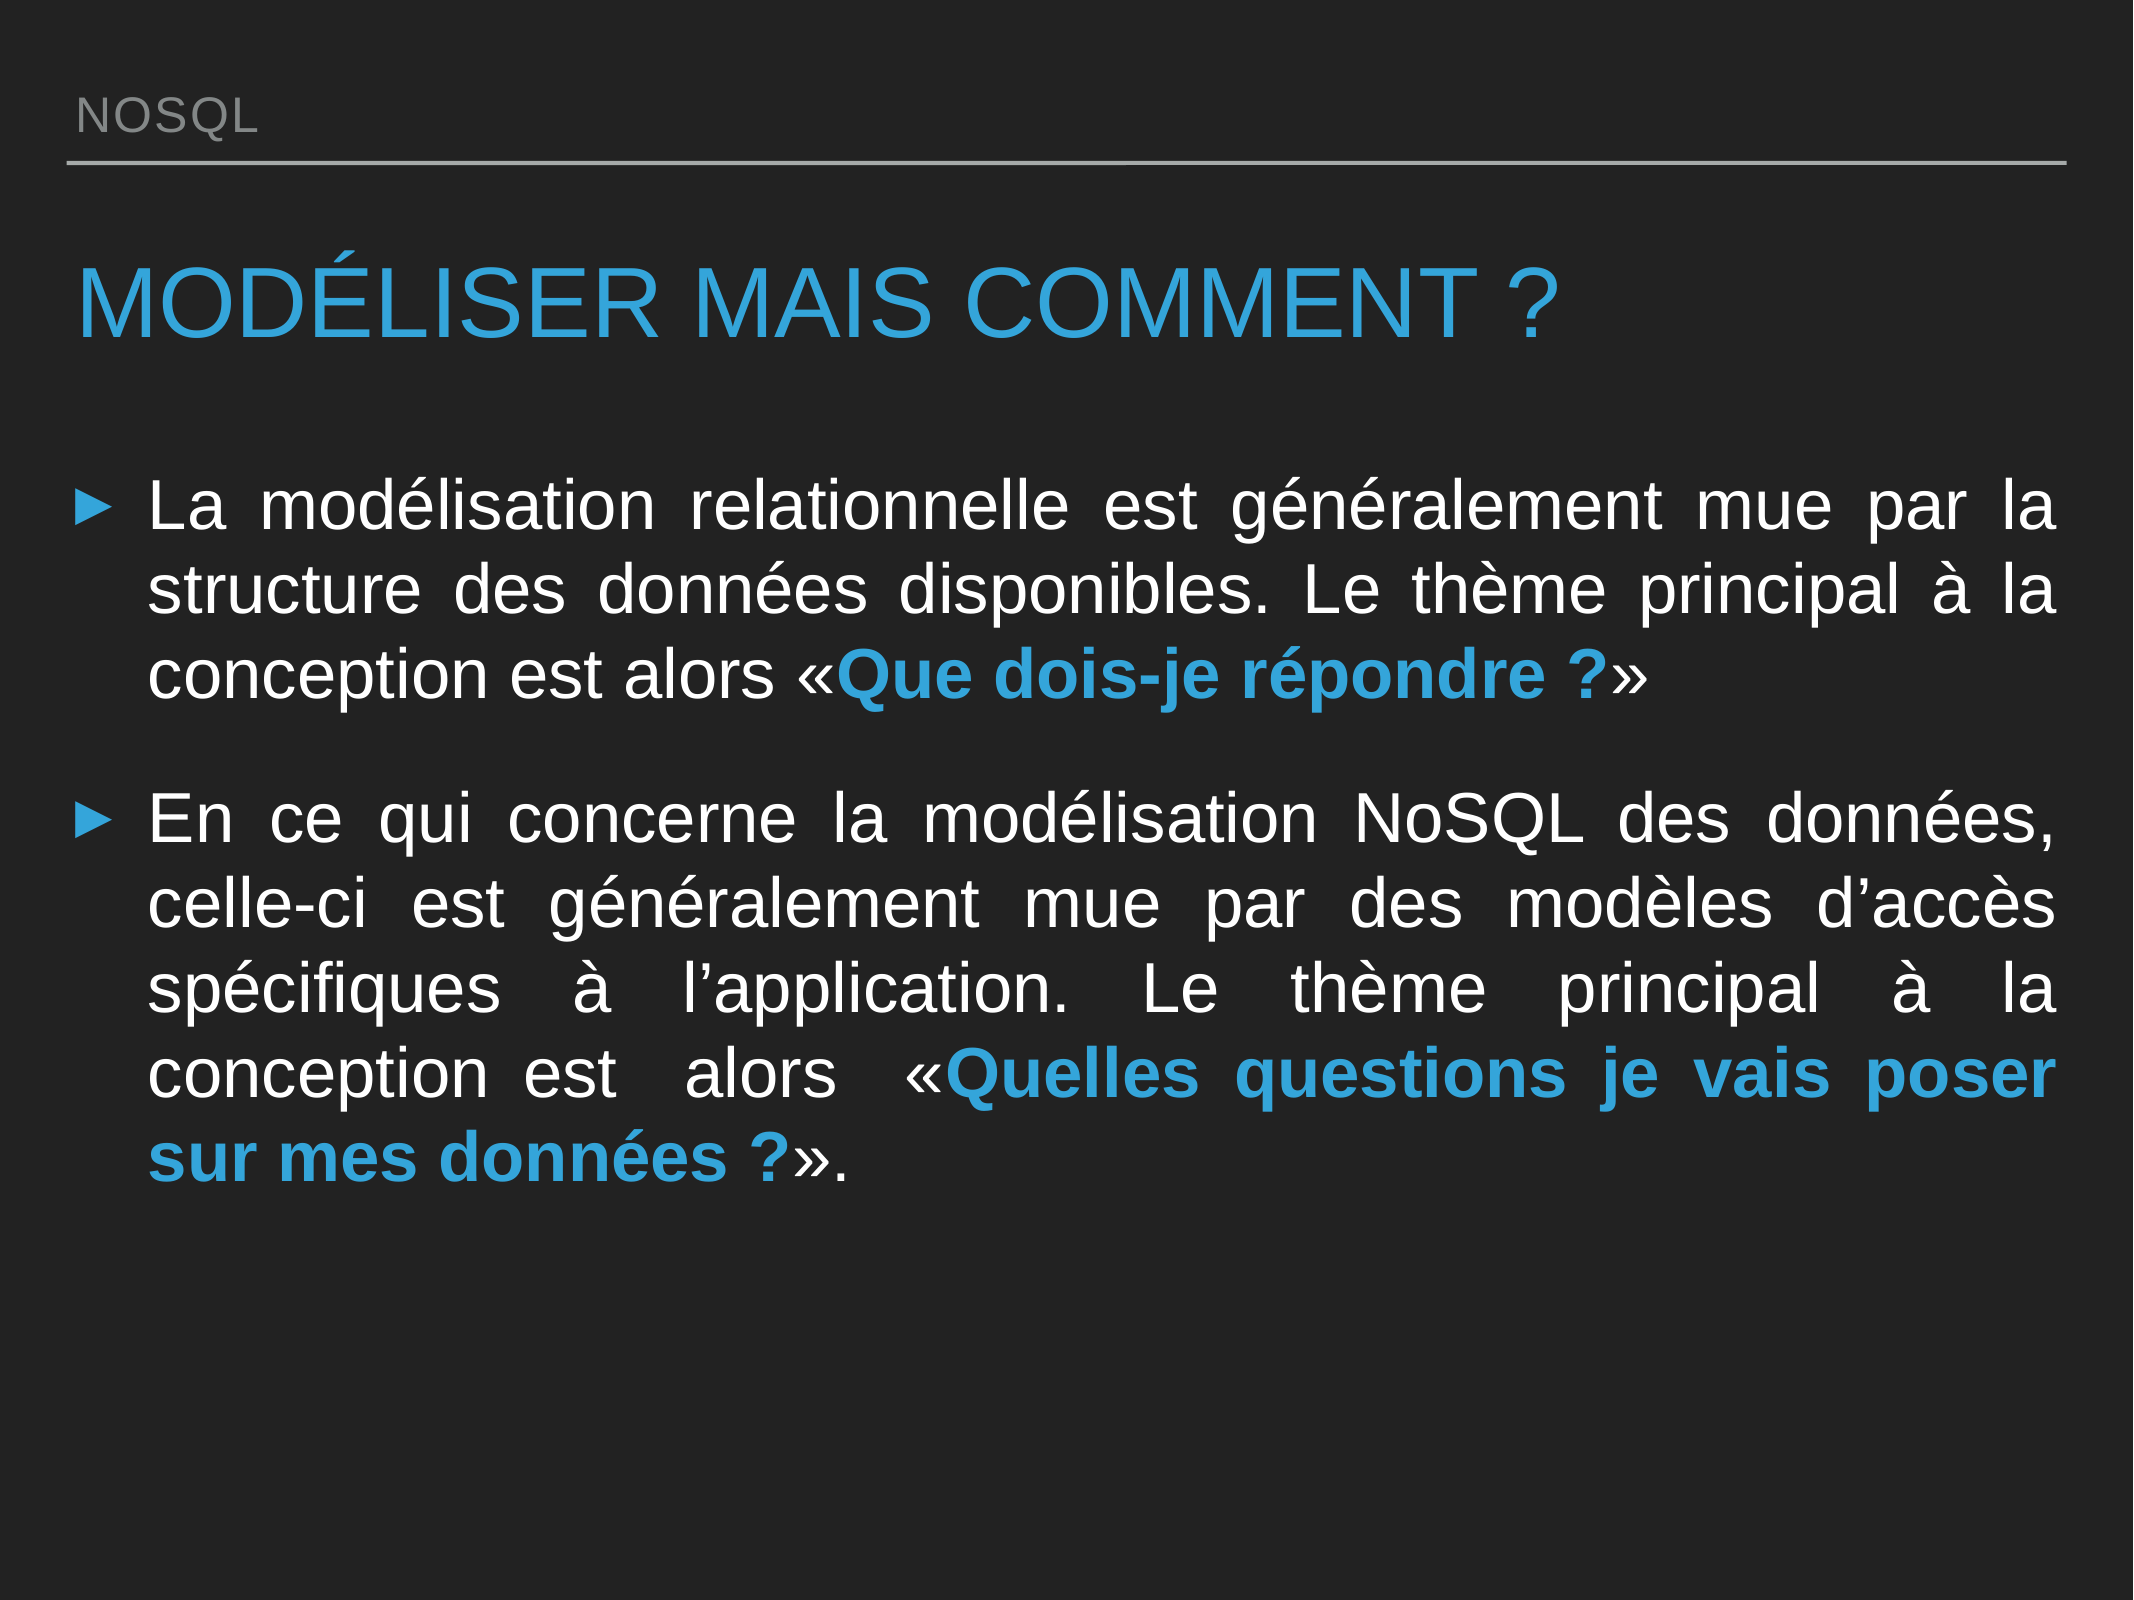

NoSQL
# Modéliser mais comment ?
La modélisation relationnelle est généralement mue par la structure des données disponibles. Le thème principal à la conception est alors «Que dois-je répondre ?»
En ce qui concerne la modélisation NoSQL des données, celle-ci est généralement mue par des modèles d’accès spécifiques à l’application. Le thème principal à la conception est  alors  «Quelles questions je vais poser sur mes données ?».